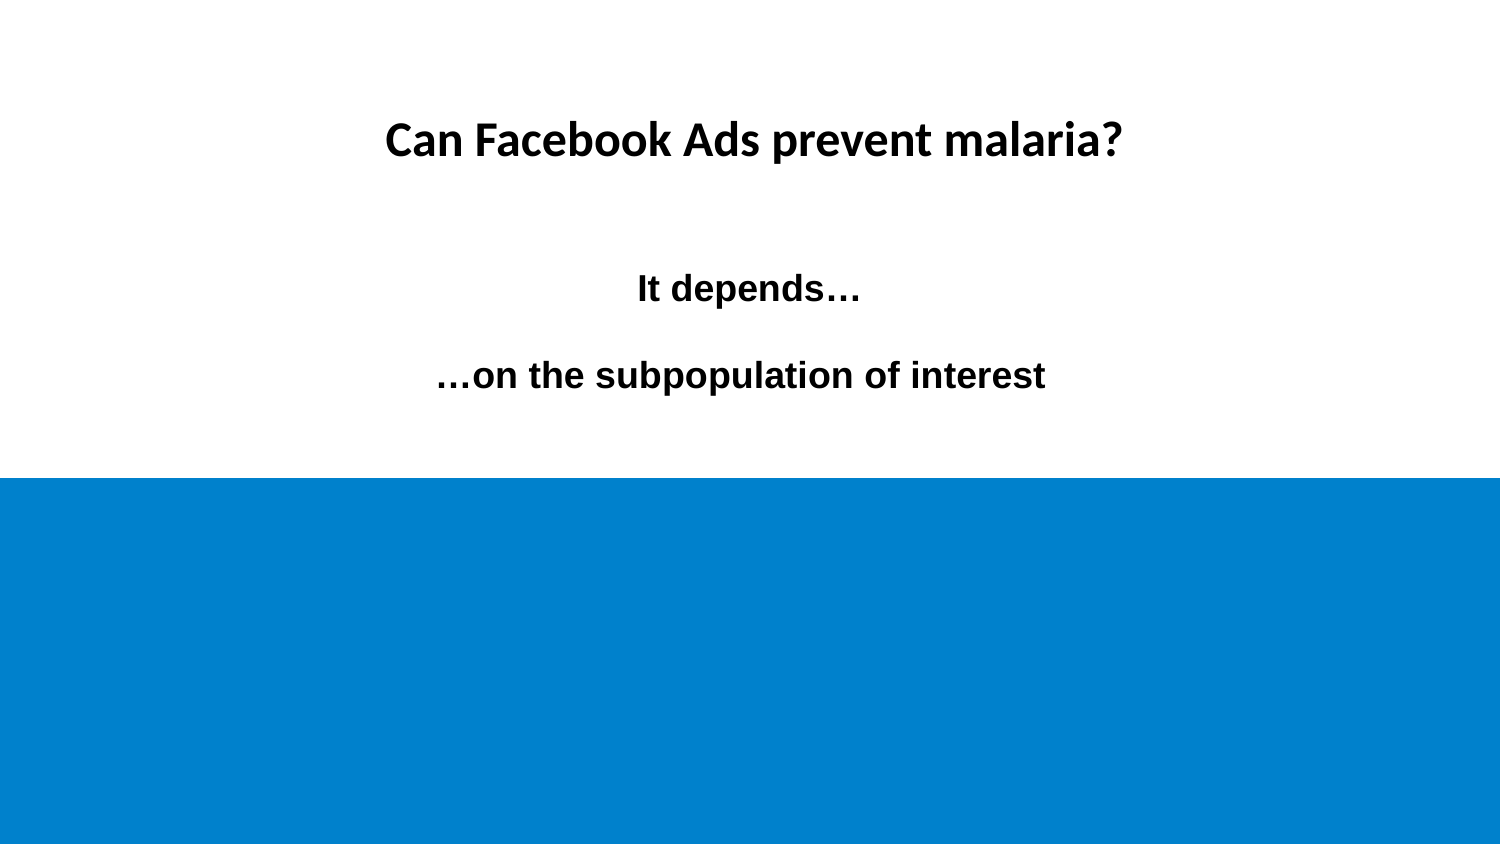

# Can Facebook Ads prevent malaria?
It depends…
…on the subpopulation of interest